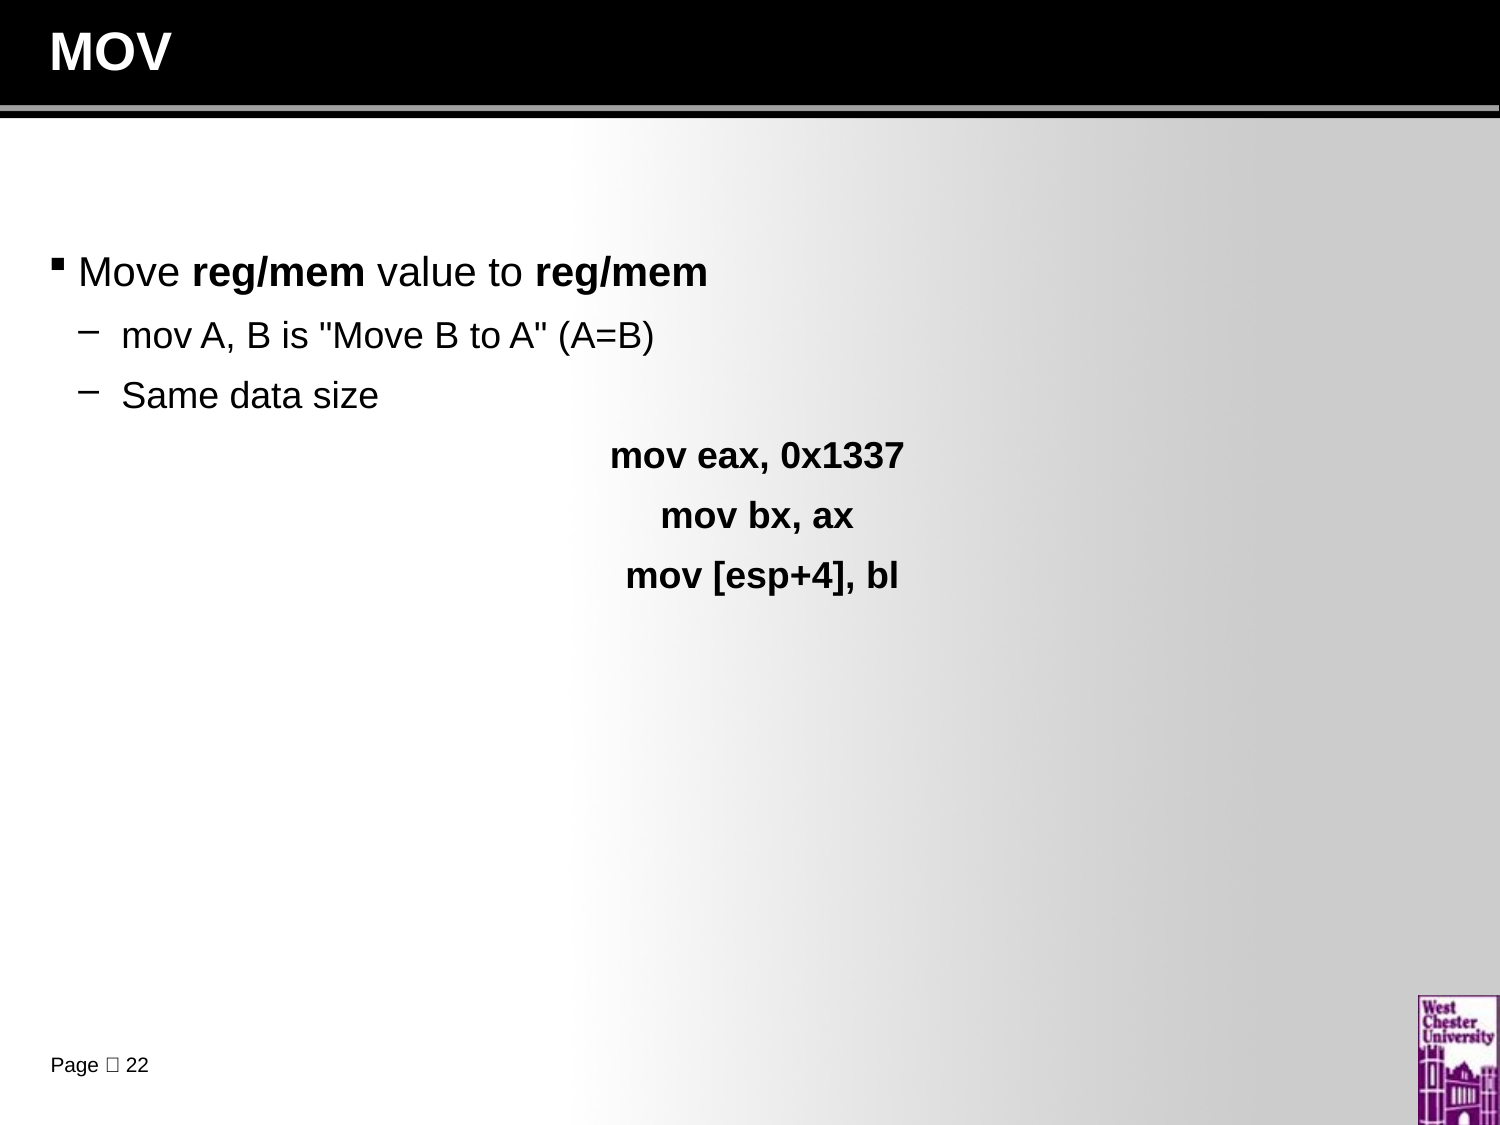

# MOV
Move reg/mem value to reg/mem
mov A, B is "Move B to A" (A=B)
Same data size
mov eax, 0x1337
mov bx, ax
mov [esp+4], bl